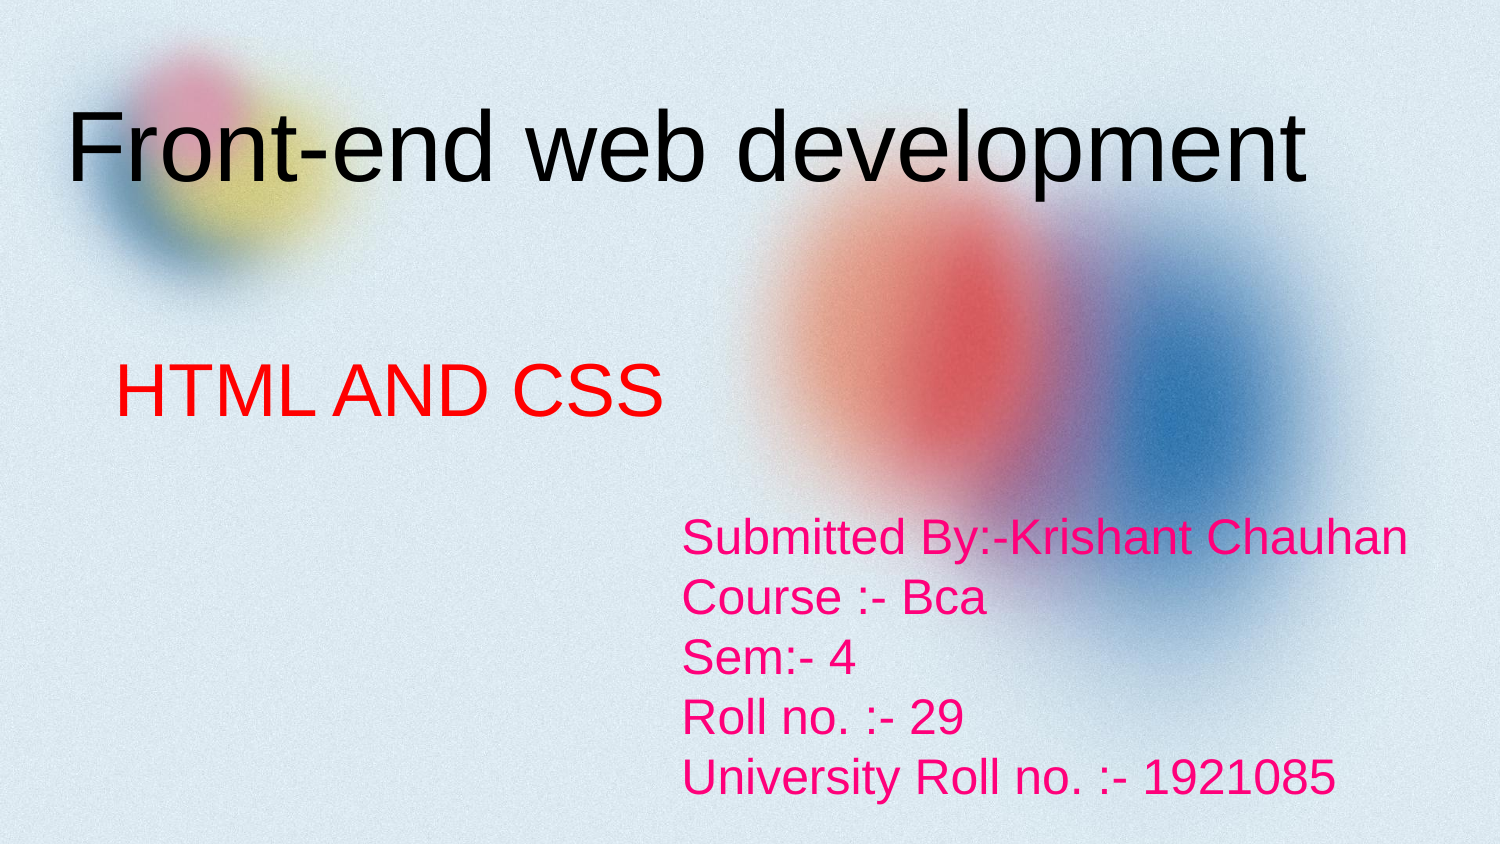

Front-end web development
HTML AND CSS
Submitted By:-Krishant Chauhan
Course :- Bca
Sem:- 4
Roll no. :- 29
University Roll no. :- 1921085